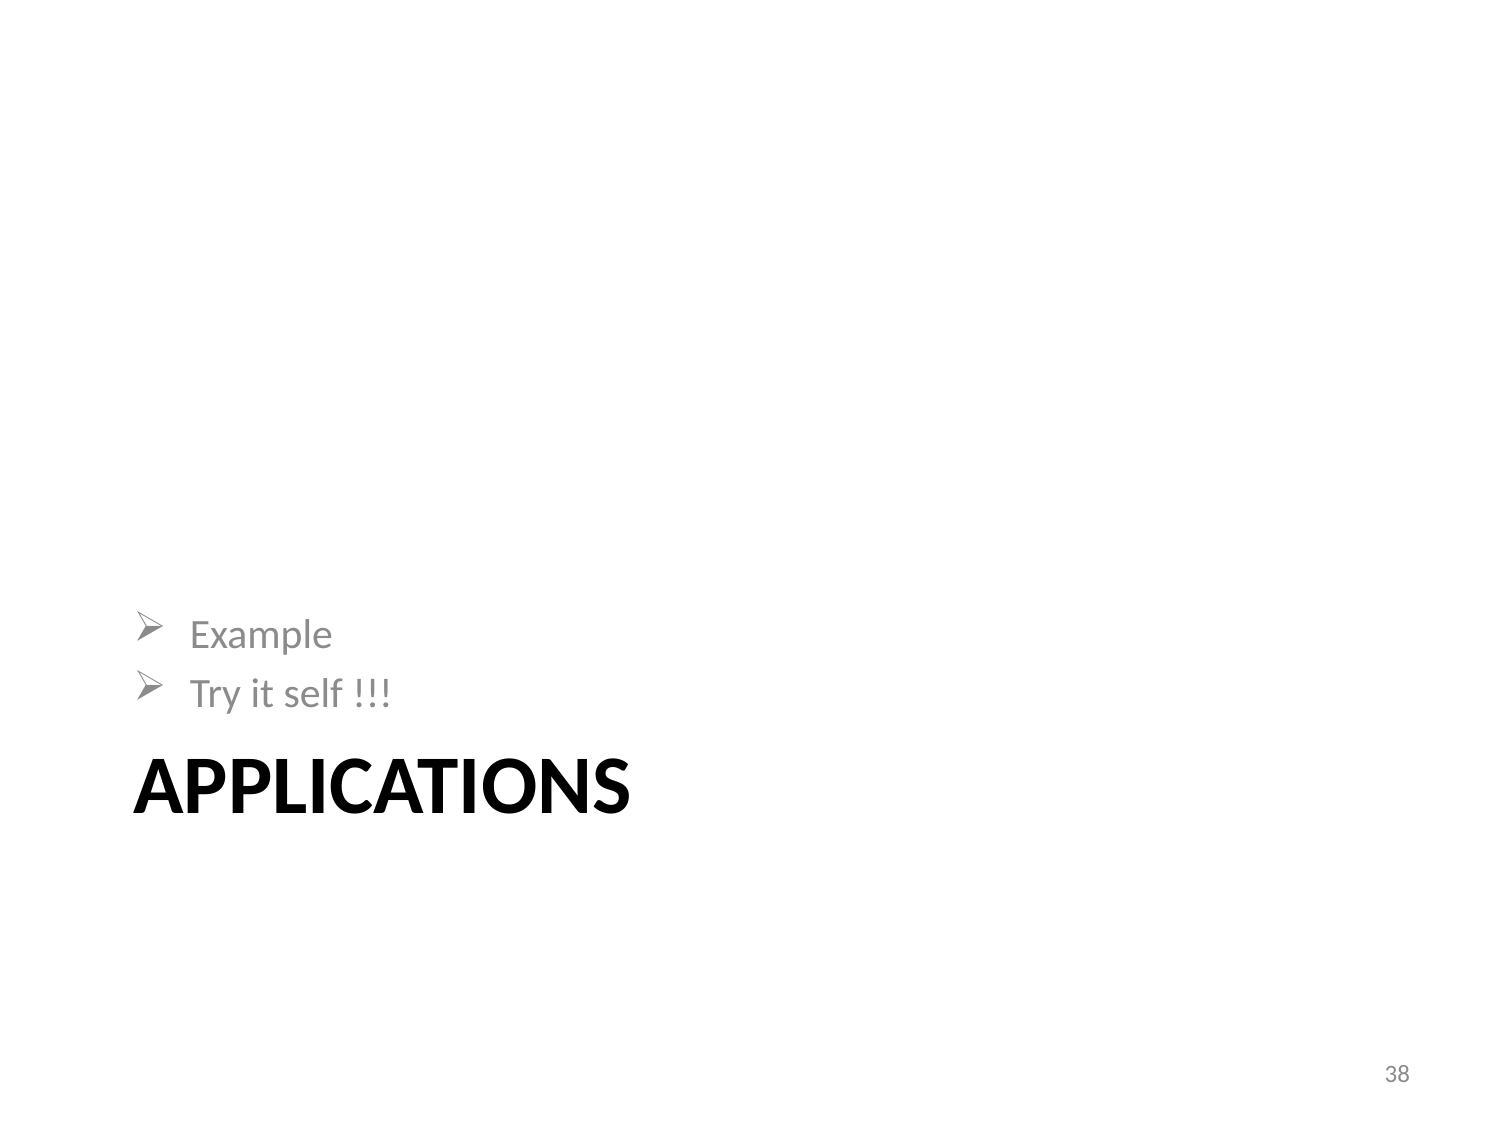

Example
Try it self !!!
# Applications
38